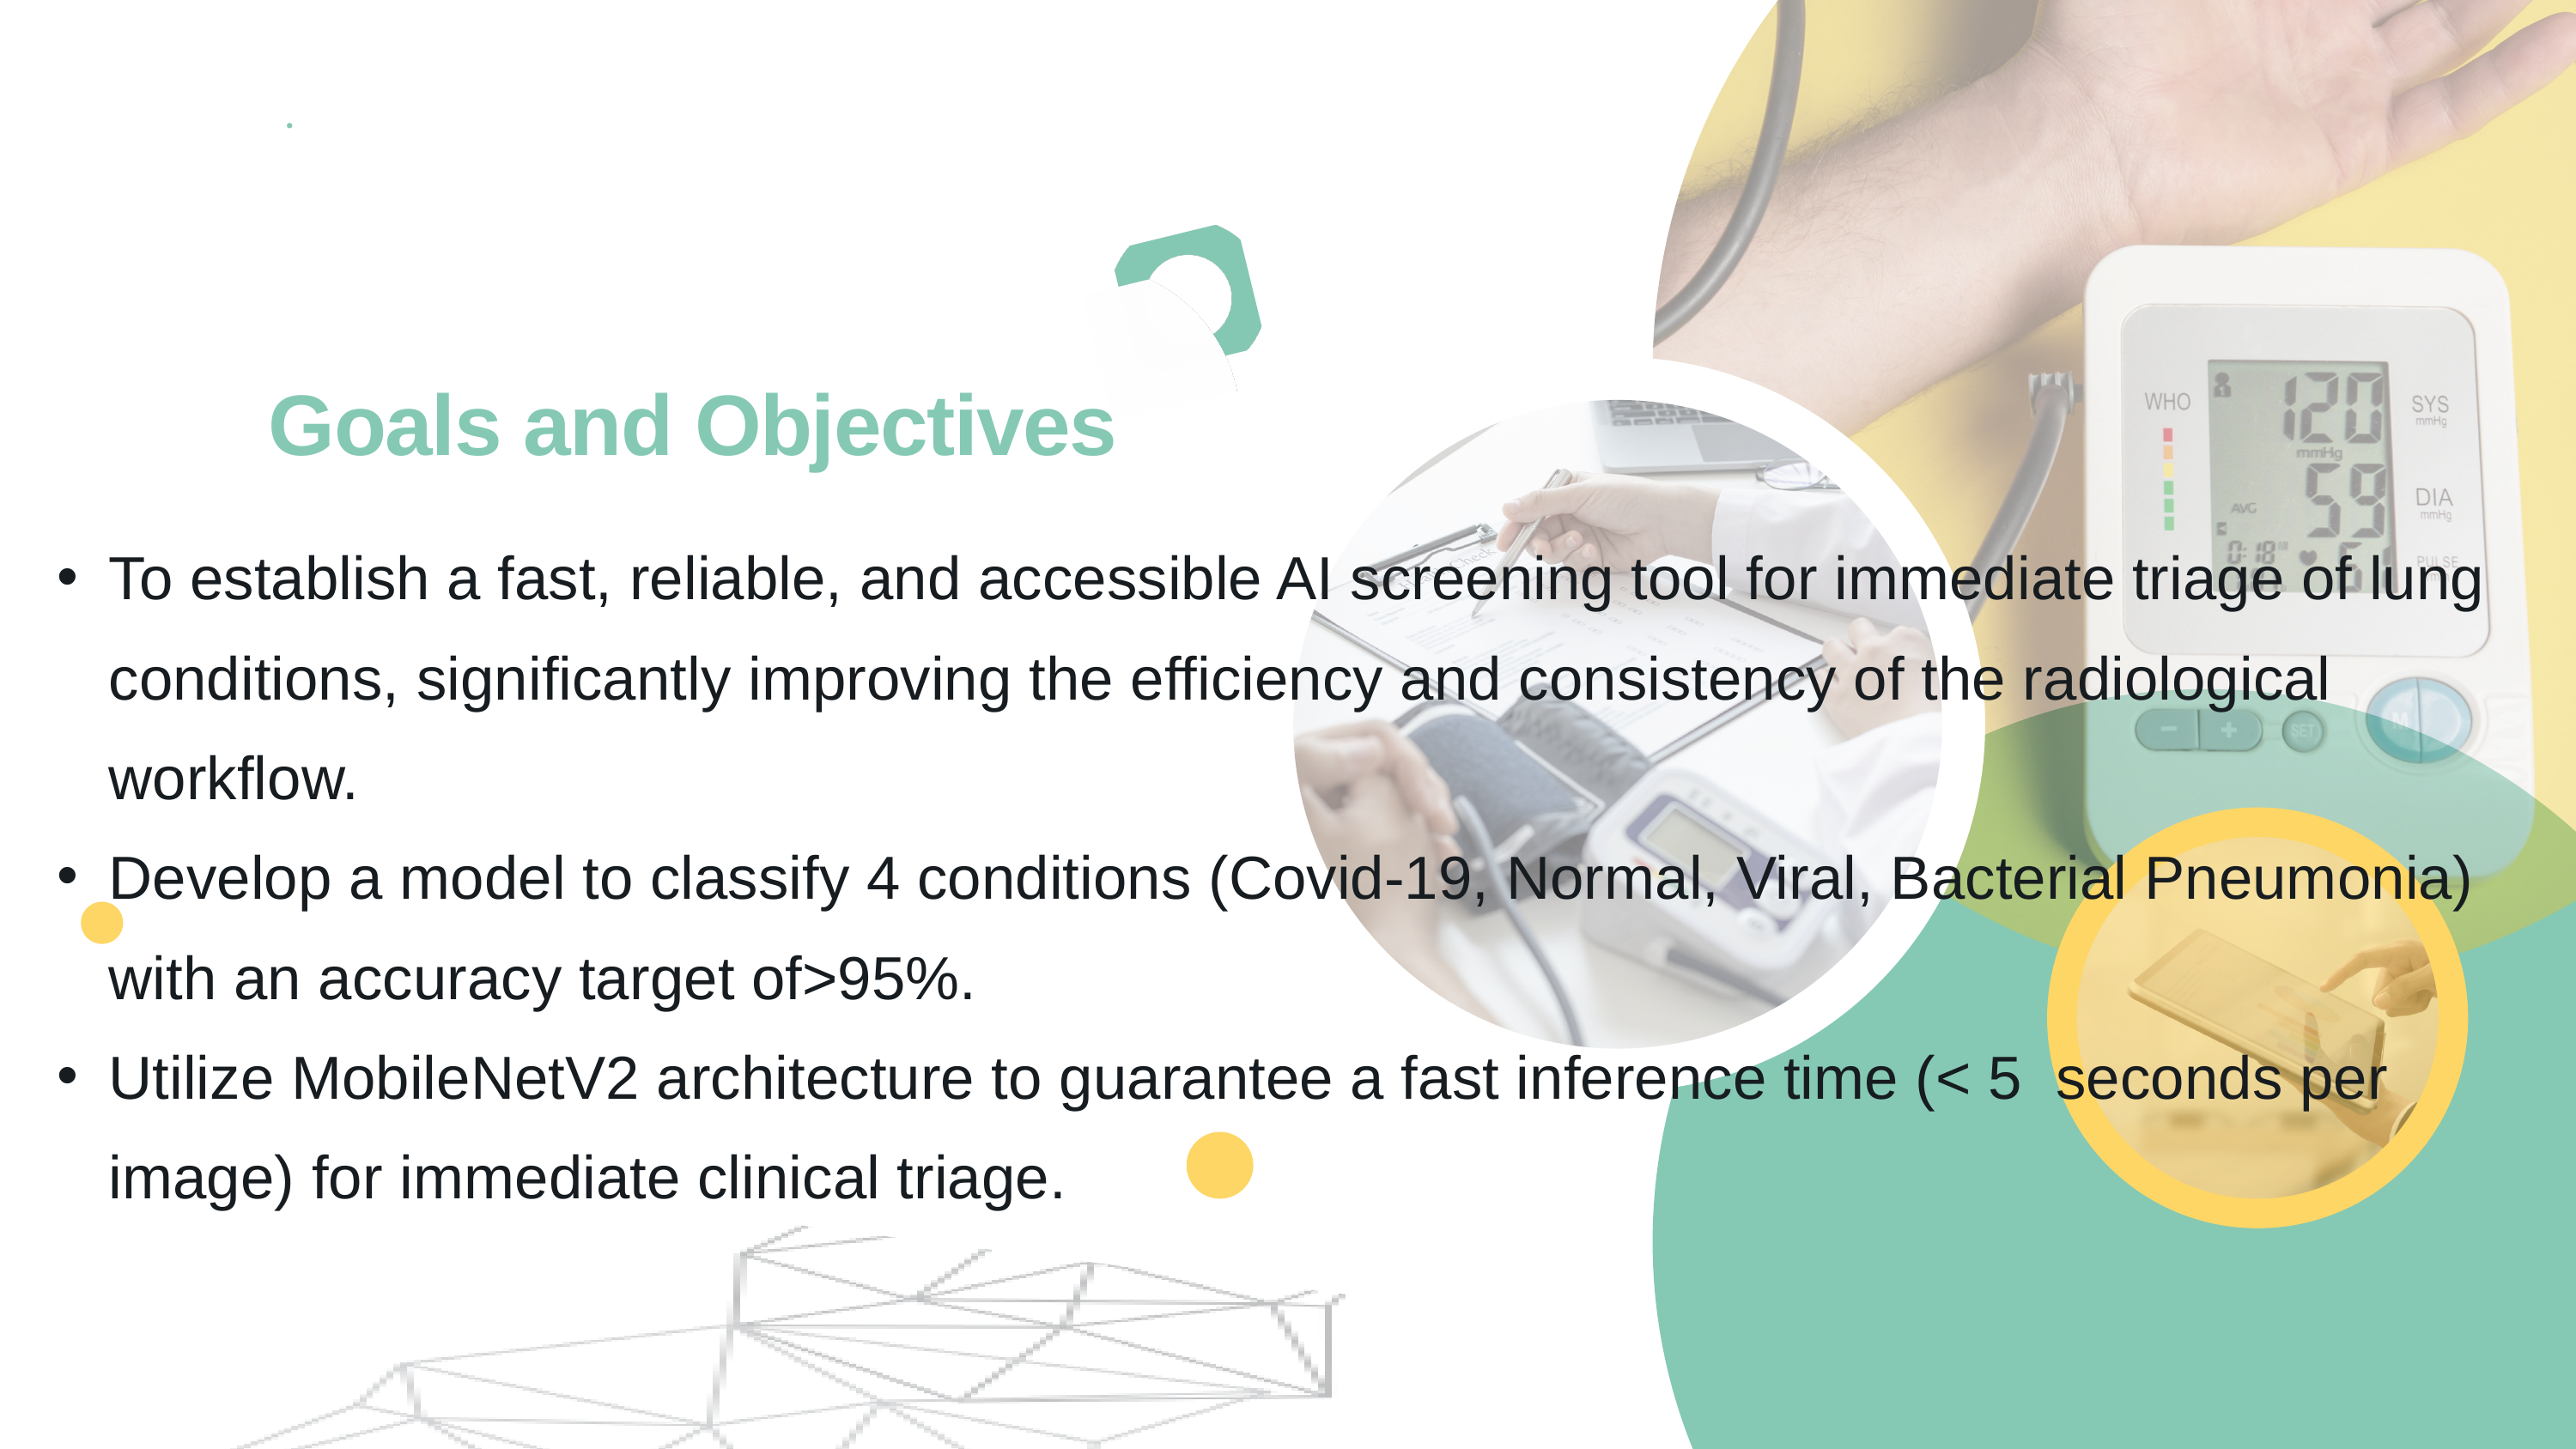

Goals and Objectives

To establish a fast, reliable, and accessible AI screening tool for immediate triage of lung conditions, significantly improving the efficiency and consistency of the radiological workflow.
Develop a model to classify 4 conditions (Covid-19, Normal, Viral, Bacterial Pneumonia) with an accuracy target of>95%.
Utilize MobileNetV2 architecture to guarantee a fast inference time (< 5  seconds per image) for immediate clinical triage.